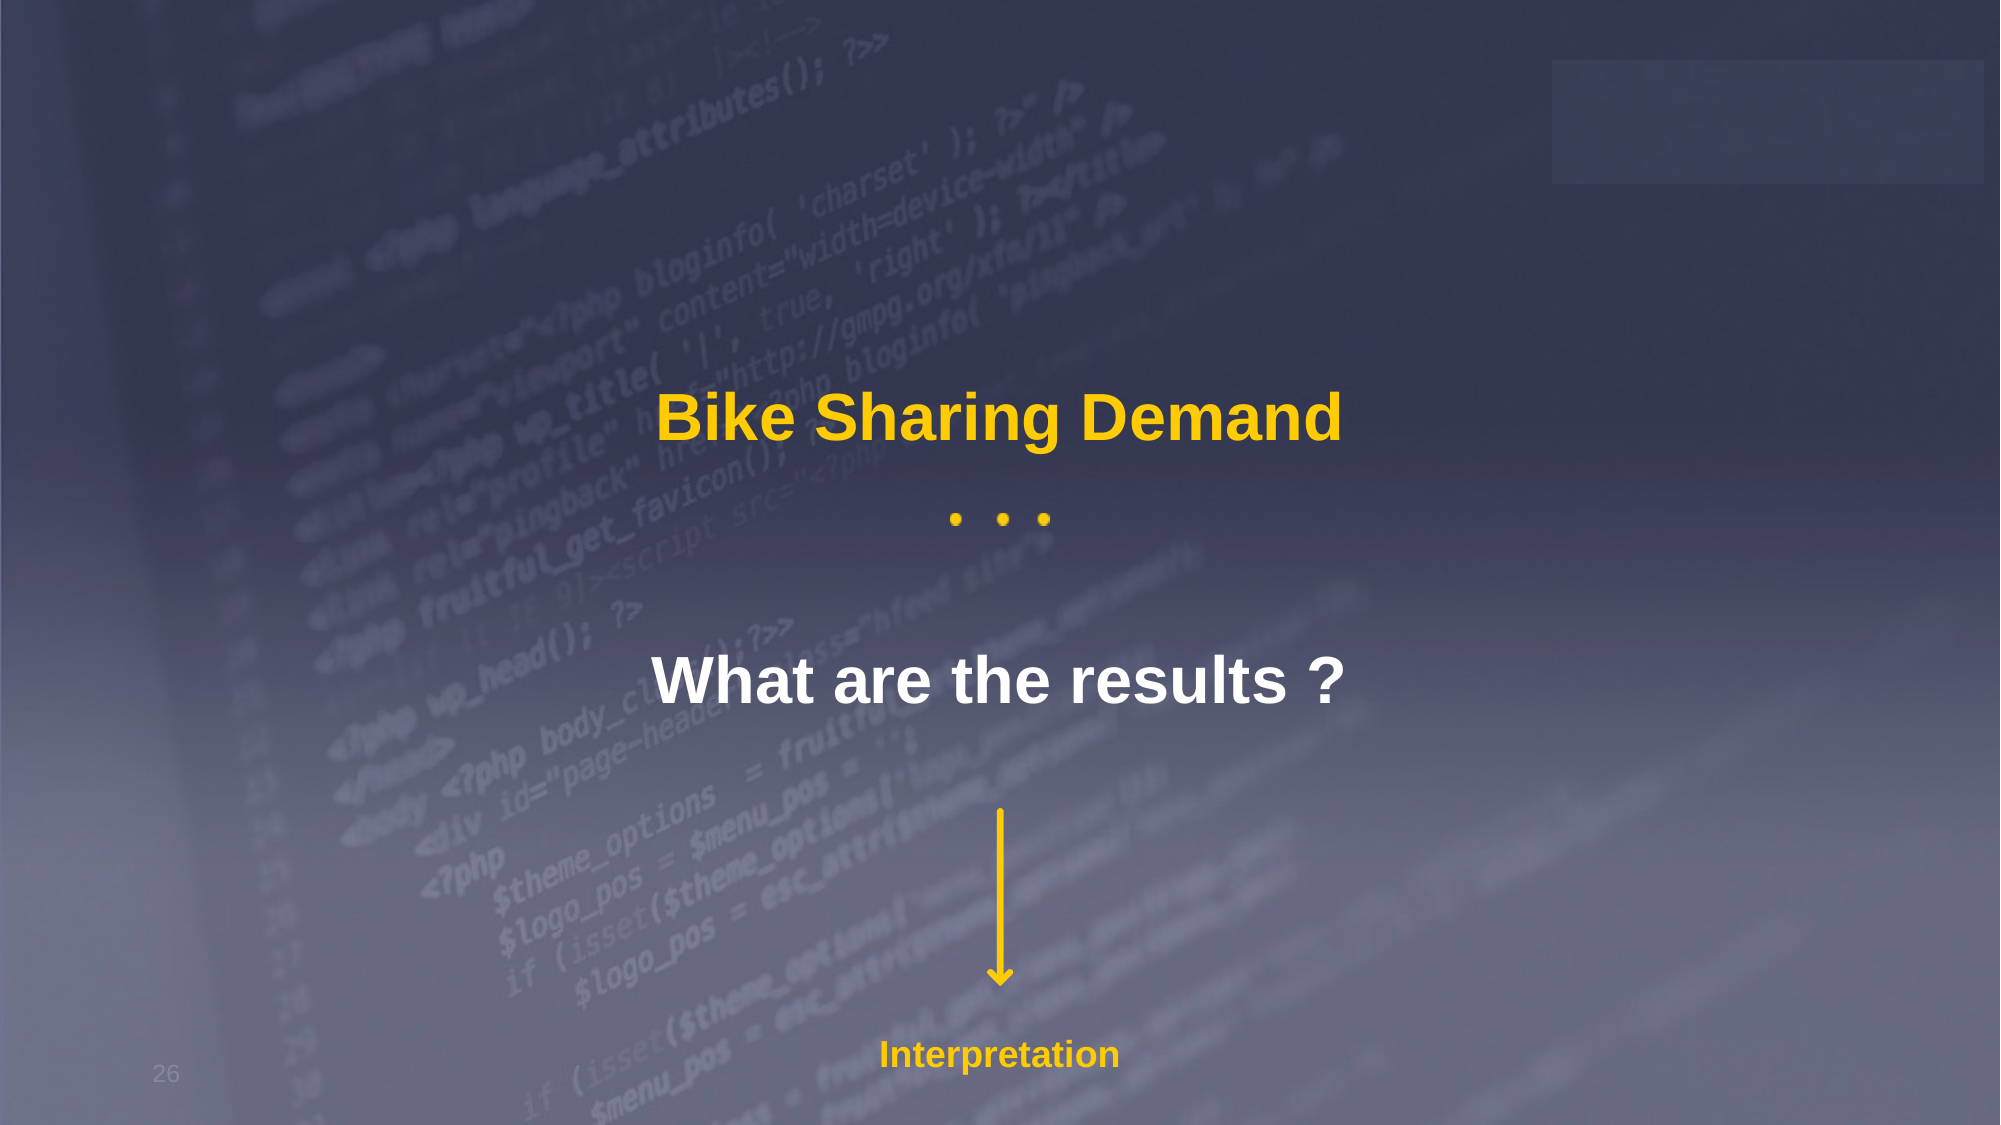

# Bike Sharing Demand
What are the results ?
Interpretation
26